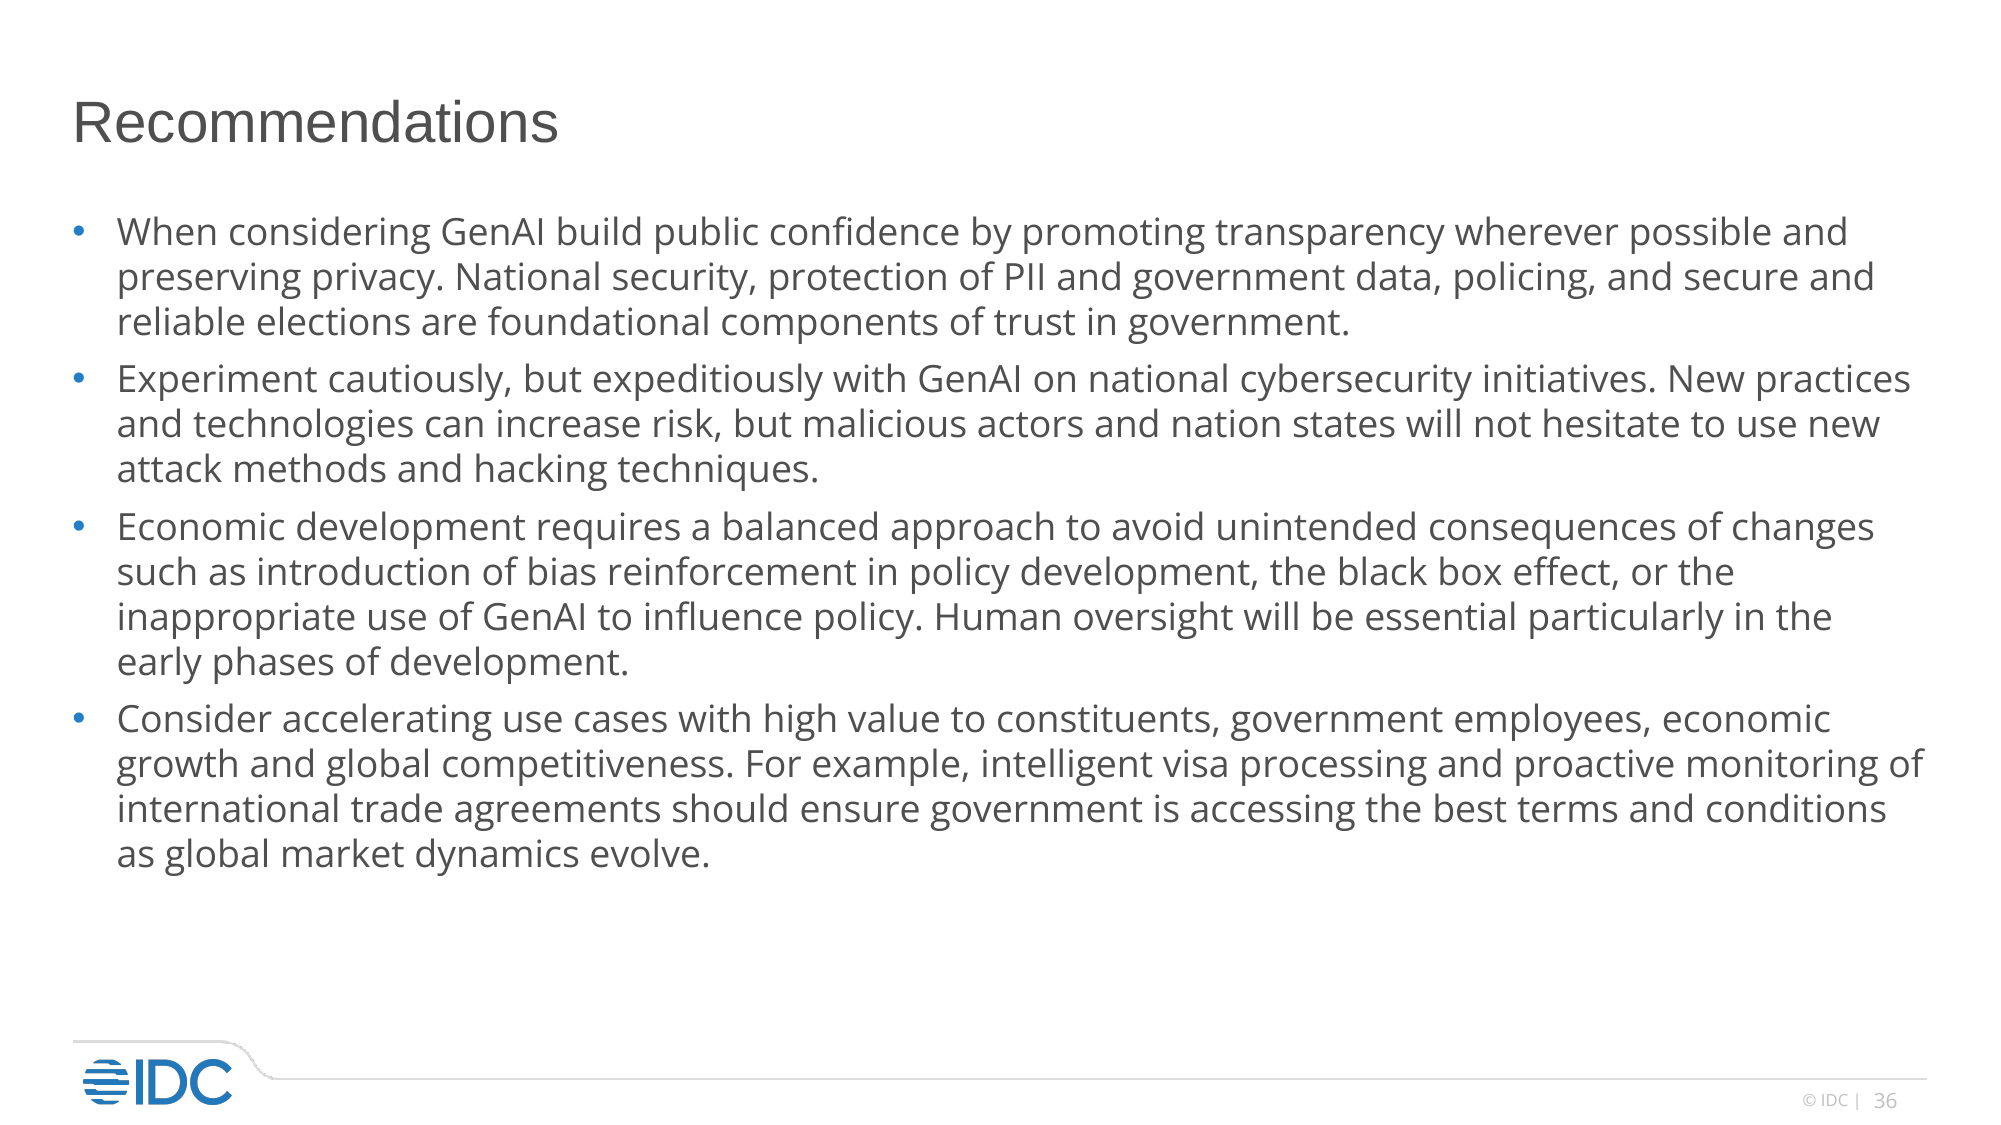

# Recommendations
When considering GenAI build public confidence by promoting transparency wherever possible and preserving privacy. National security, protection of PII and government data, policing, and secure and reliable elections are foundational components of trust in government.
Experiment cautiously, but expeditiously with GenAI on national cybersecurity initiatives. New practices and technologies can increase risk, but malicious actors and nation states will not hesitate to use new attack methods and hacking techniques.
Economic development requires a balanced approach to avoid unintended consequences of changes such as introduction of bias reinforcement in policy development, the black box effect, or the inappropriate use of GenAI to influence policy. Human oversight will be essential particularly in the early phases of development.
Consider accelerating use cases with high value to constituents, government employees, economic growth and global competitiveness. For example, intelligent visa processing and proactive monitoring of international trade agreements should ensure government is accessing the best terms and conditions as global market dynamics evolve.